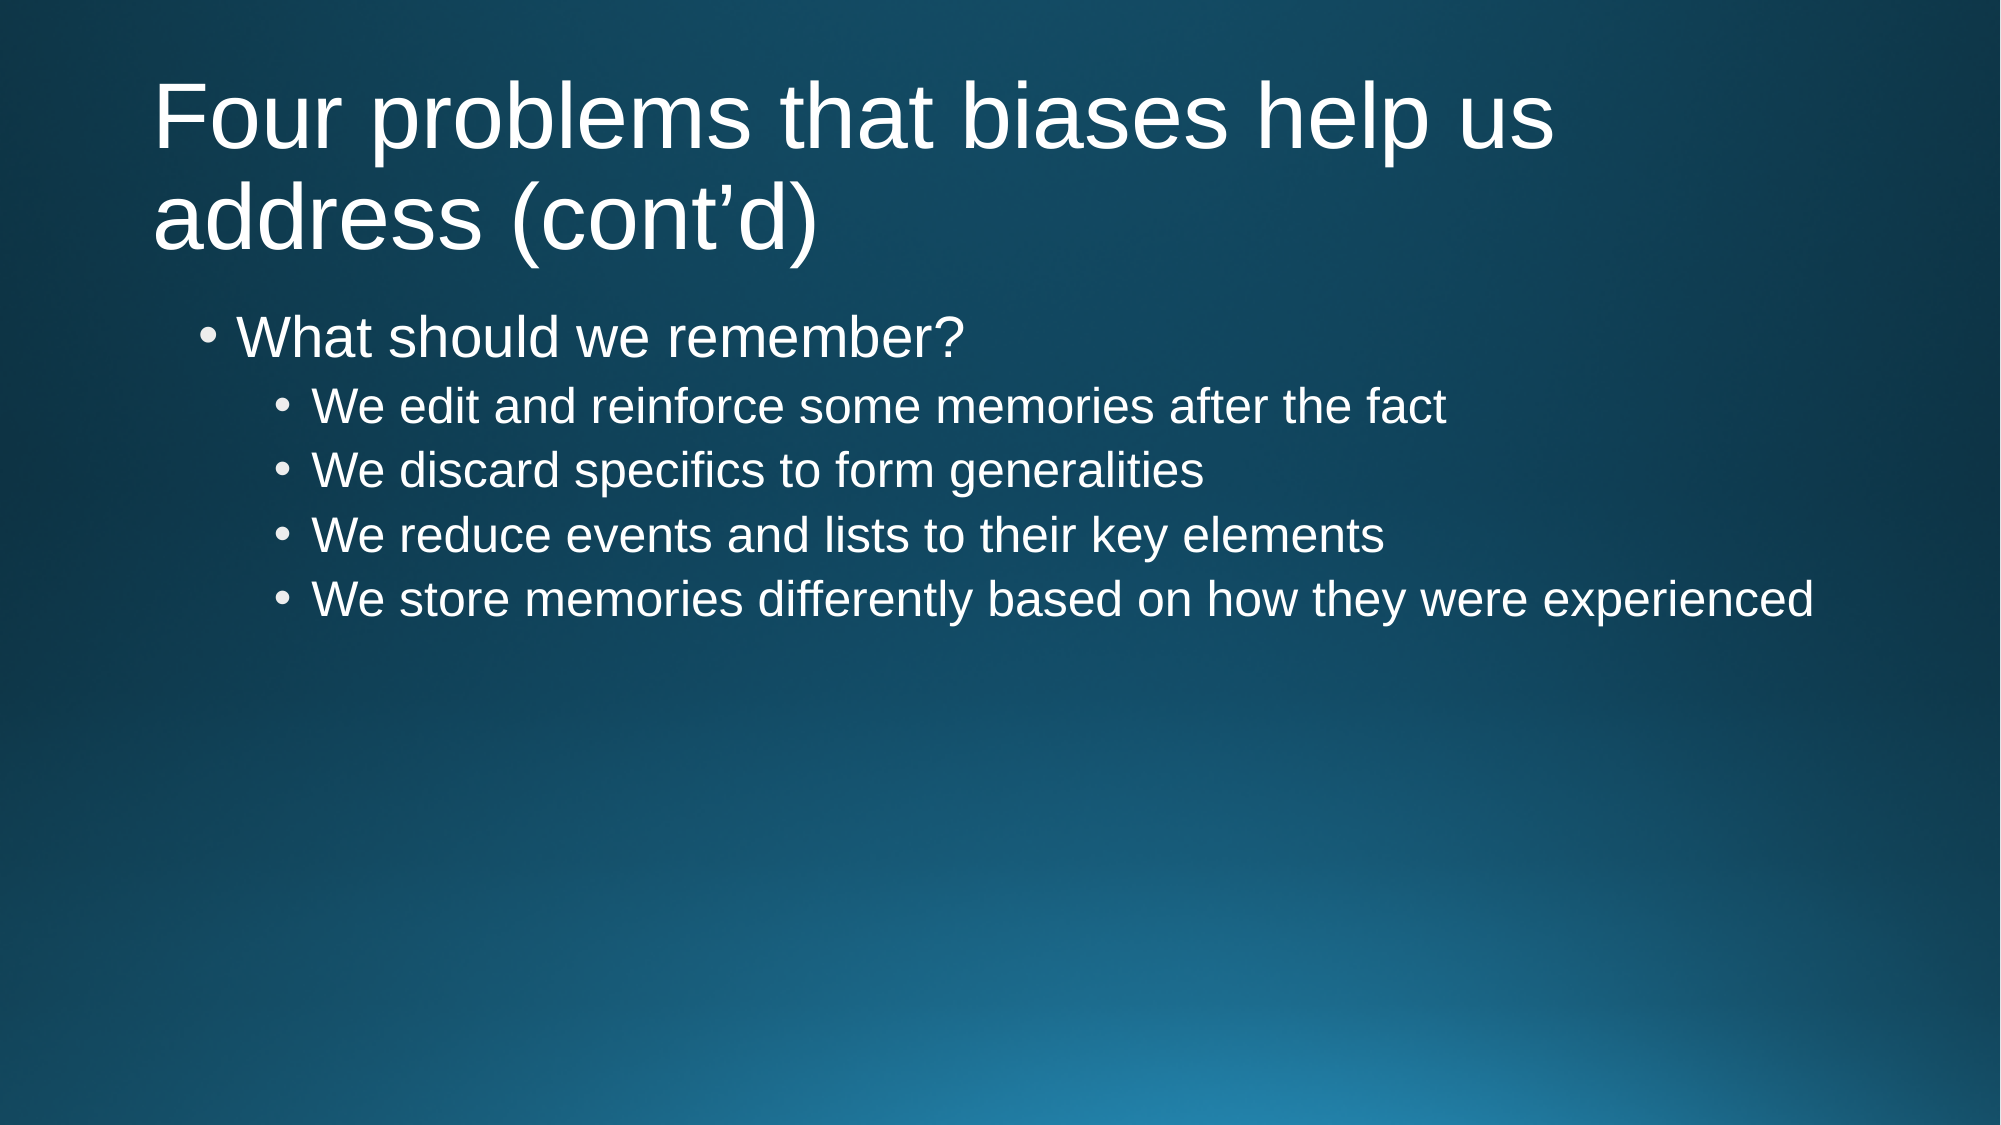

# Four problems that biases help us address (cont’d)
What should we remember?
We edit and reinforce some memories after the fact
We discard specifics to form generalities
We reduce events and lists to their key elements
We store memories differently based on how they were experienced